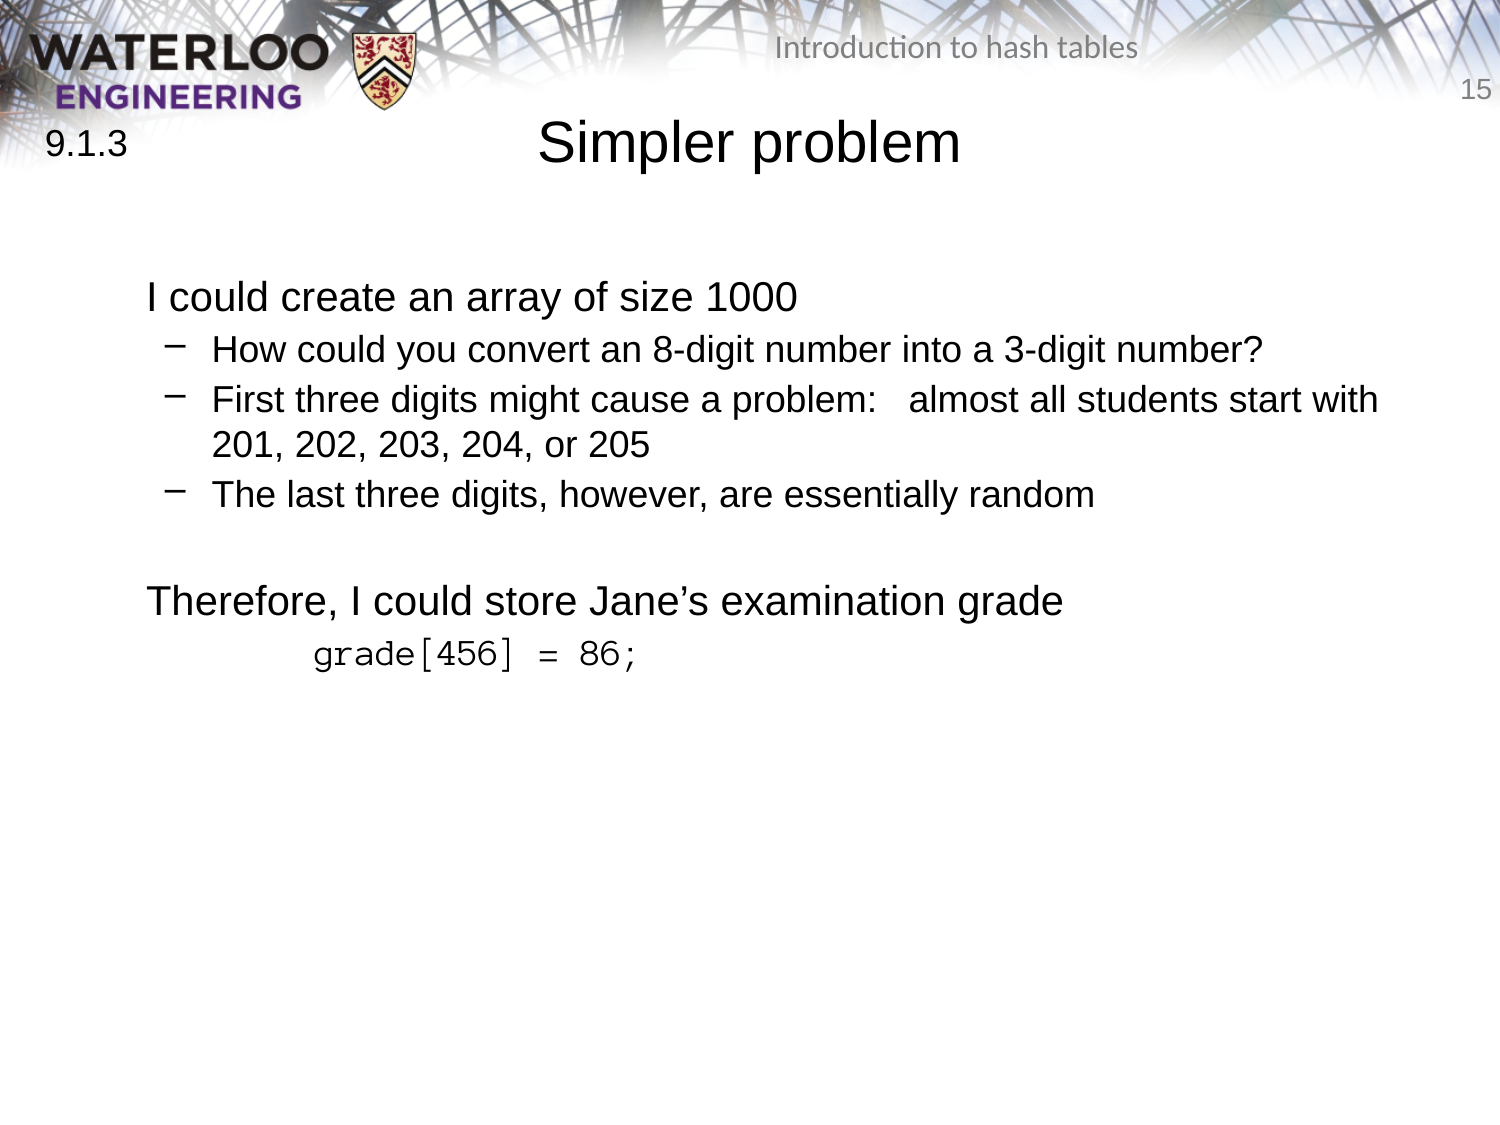

# Simpler problem
9.1.3
	I could create an array of size 1000
How could you convert an 8-digit number into a 3-digit number?
First three digits might cause a problem:   almost all students start with 201, 202, 203, 204, or 205
The last three digits, however, are essentially random

	Therefore, I could store Jane’s examination grade
	grade[456] = 86;